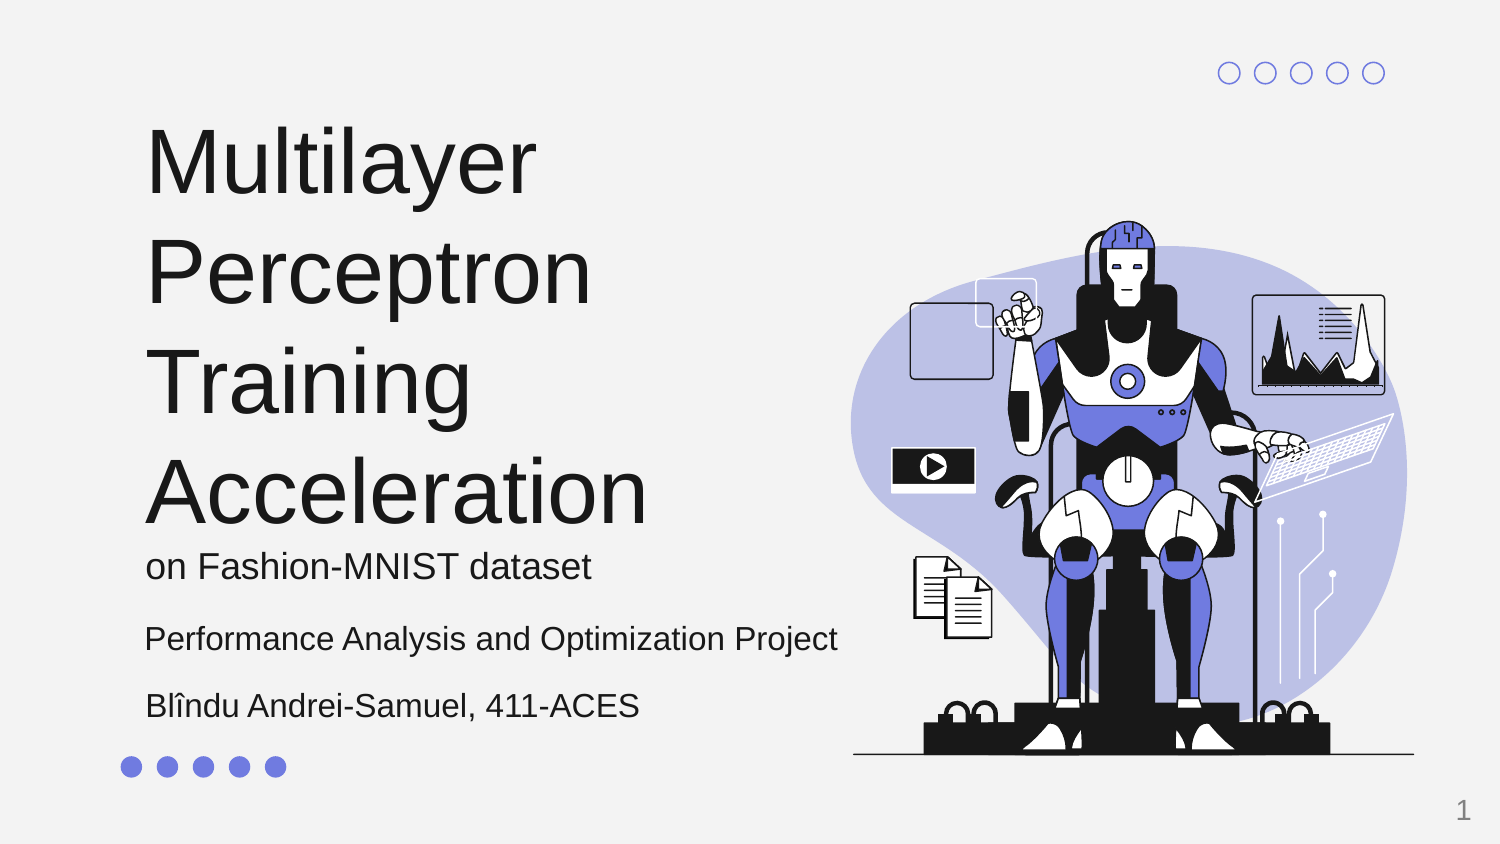

# Multilayer Perceptron Training Acceleration on Fashion-MNIST dataset

Performance Analysis and Optimization Project
Blîndu Andrei-Samuel, 411-ACES

1